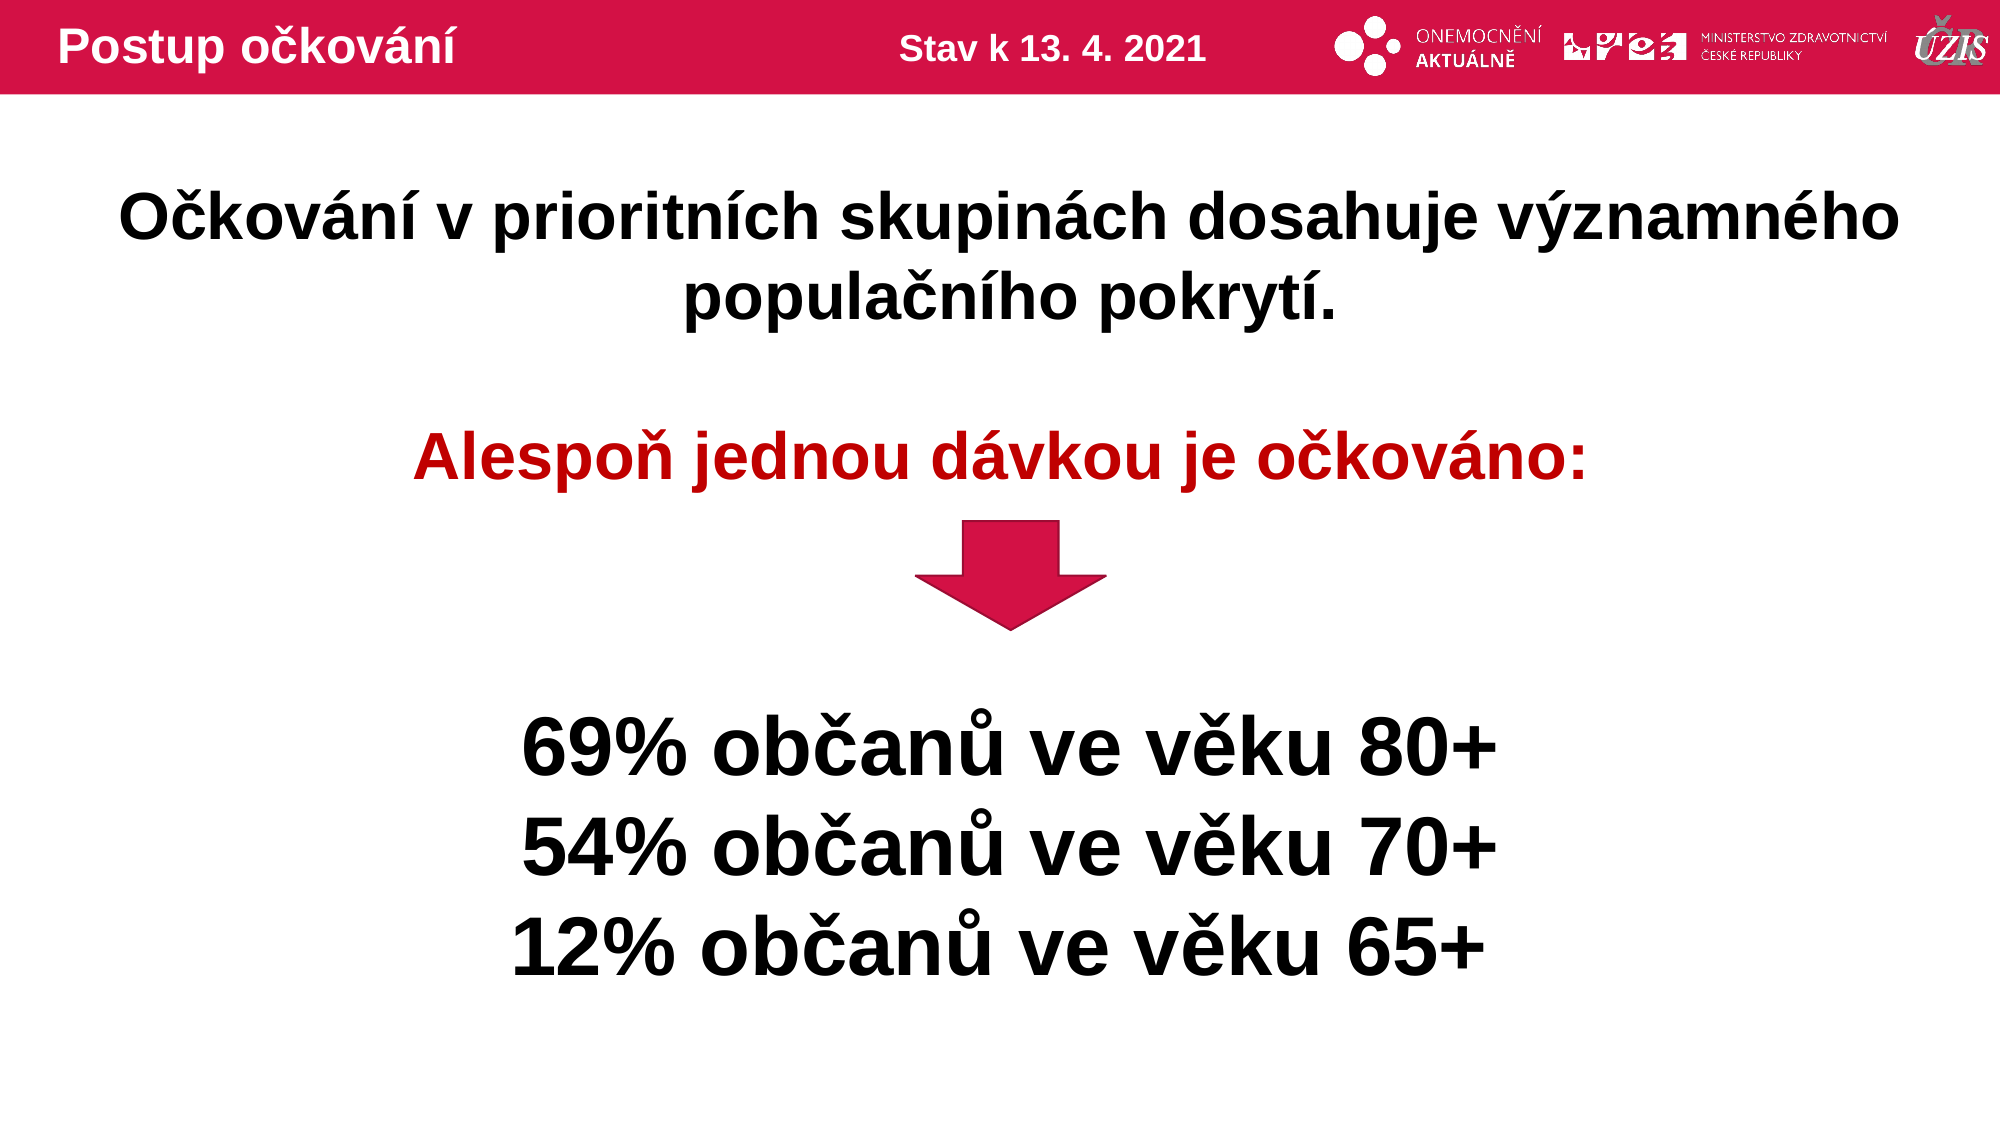

# Postup očkování
Stav k 13. 4. 2021
Očkování v prioritních skupinách dosahuje významného populačního pokrytí.

Alespoň jednou dávkou je očkováno:

69% občanů ve věku 80+
54% občanů ve věku 70+
12% občanů ve věku 65+